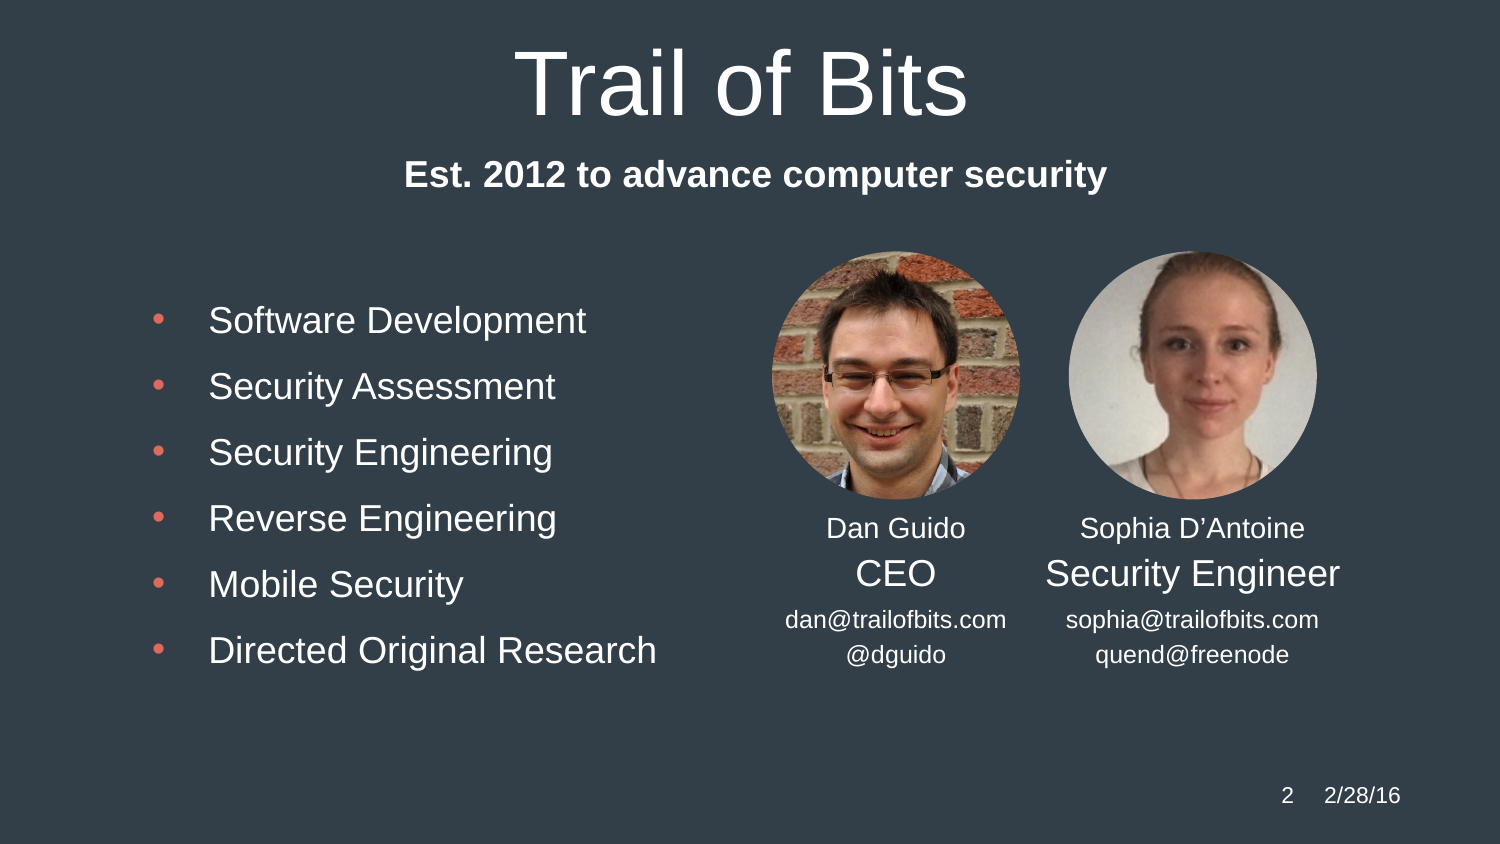

Trail of Bits
Est. 2012 to advance computer security

Software Development
Security Assessment
Security Engineering
Reverse Engineering
Mobile Security
Directed Original Research
Dan Guido
Sophia D’Antoine
CEO
Security Engineer
dan@trailofbits.com
sophia@trailofbits.com
@dguido
quend@freenode
2
2/28/16